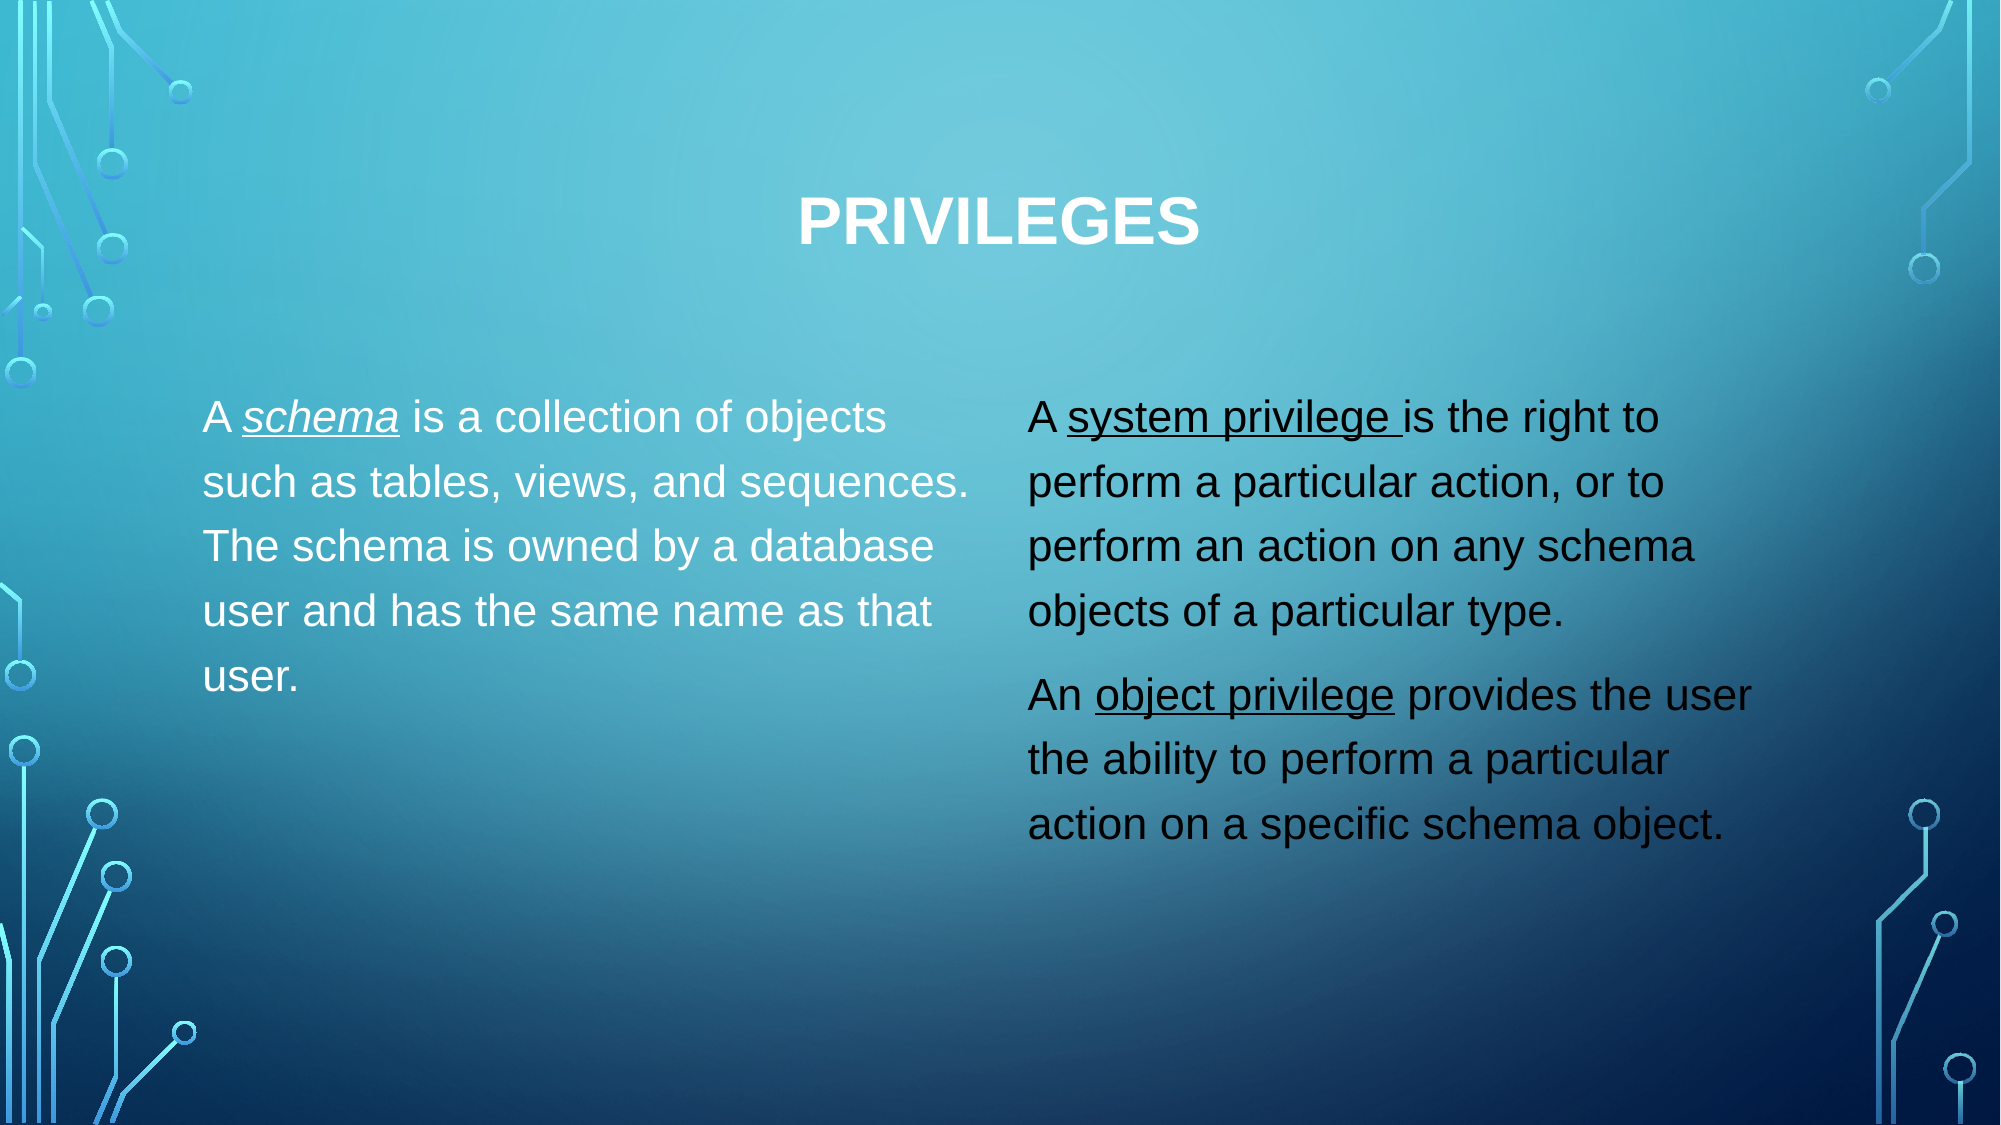

# Privileges
A schema is a collection of objects such as tables, views, and sequences. The schema is owned by a database user and has the same name as that user.
A system privilege is the right to perform a particular action, or to perform an action on any schema objects of a particular type.
An object privilege provides the user the ability to perform a particular action on a specific schema object.